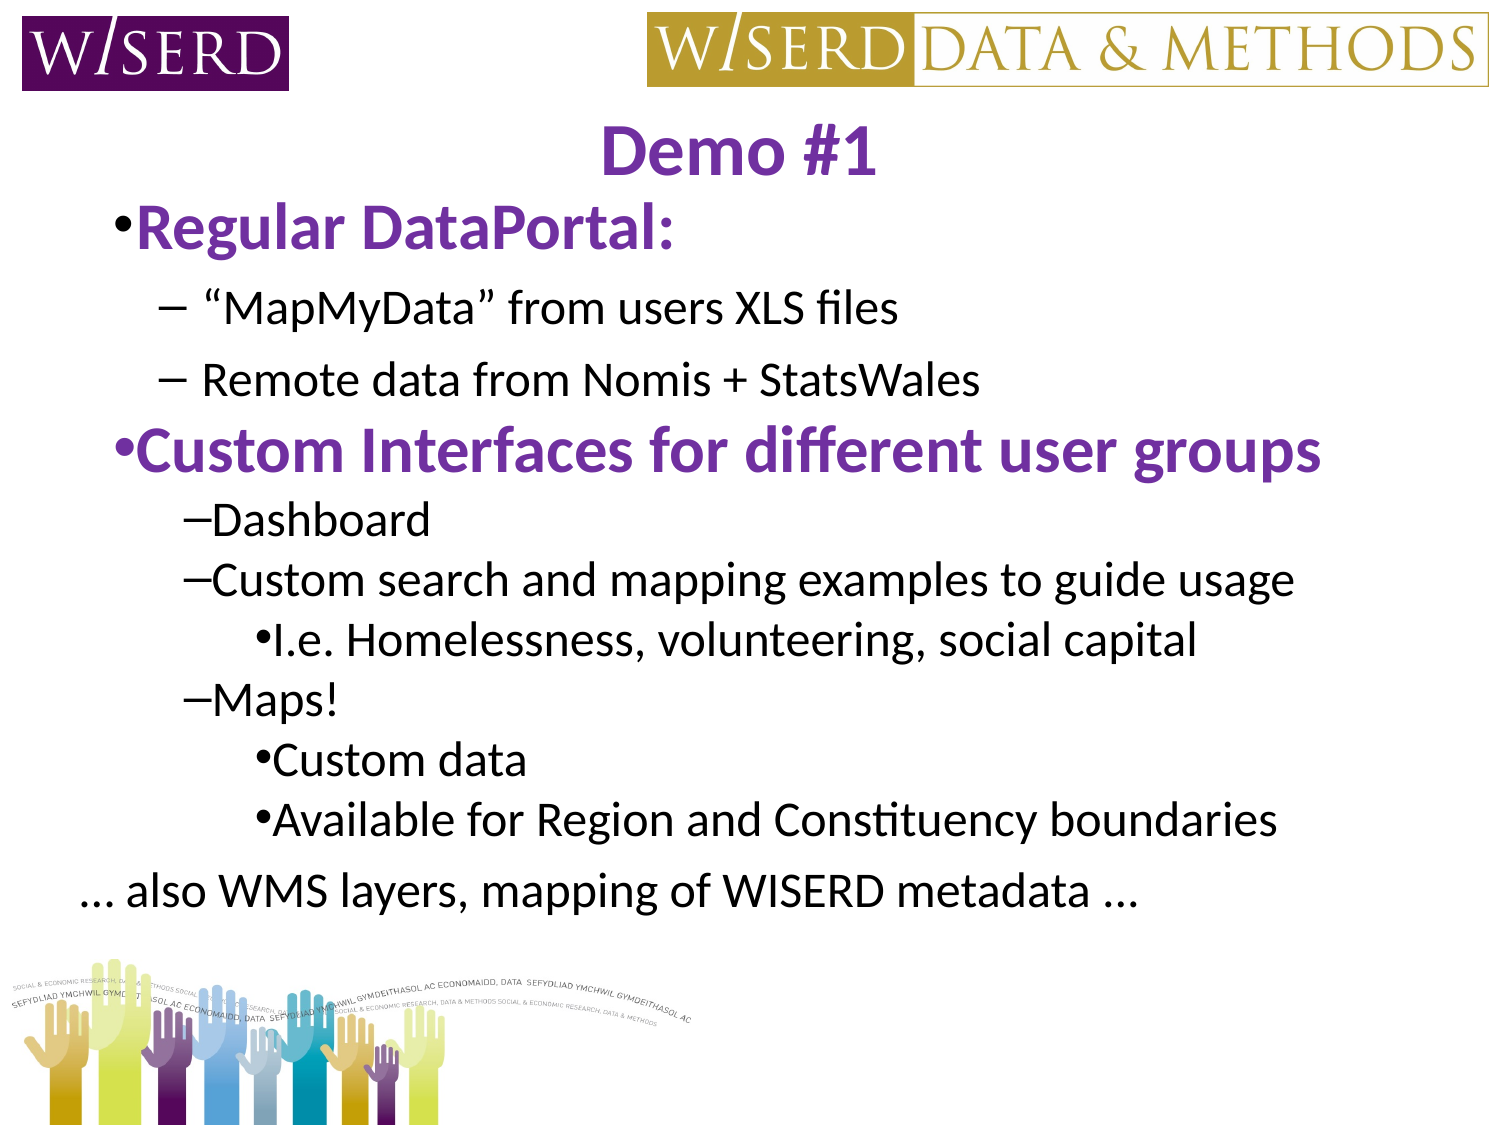

# Demo #1
Regular DataPortal:
“MapMyData” from users XLS files
Remote data from Nomis + StatsWales
Custom Interfaces for different user groups
Dashboard
Custom search and mapping examples to guide usage
I.e. Homelessness, volunteering, social capital
Maps!
Custom data
Available for Region and Constituency boundaries
… also WMS layers, mapping of WISERD metadata ...